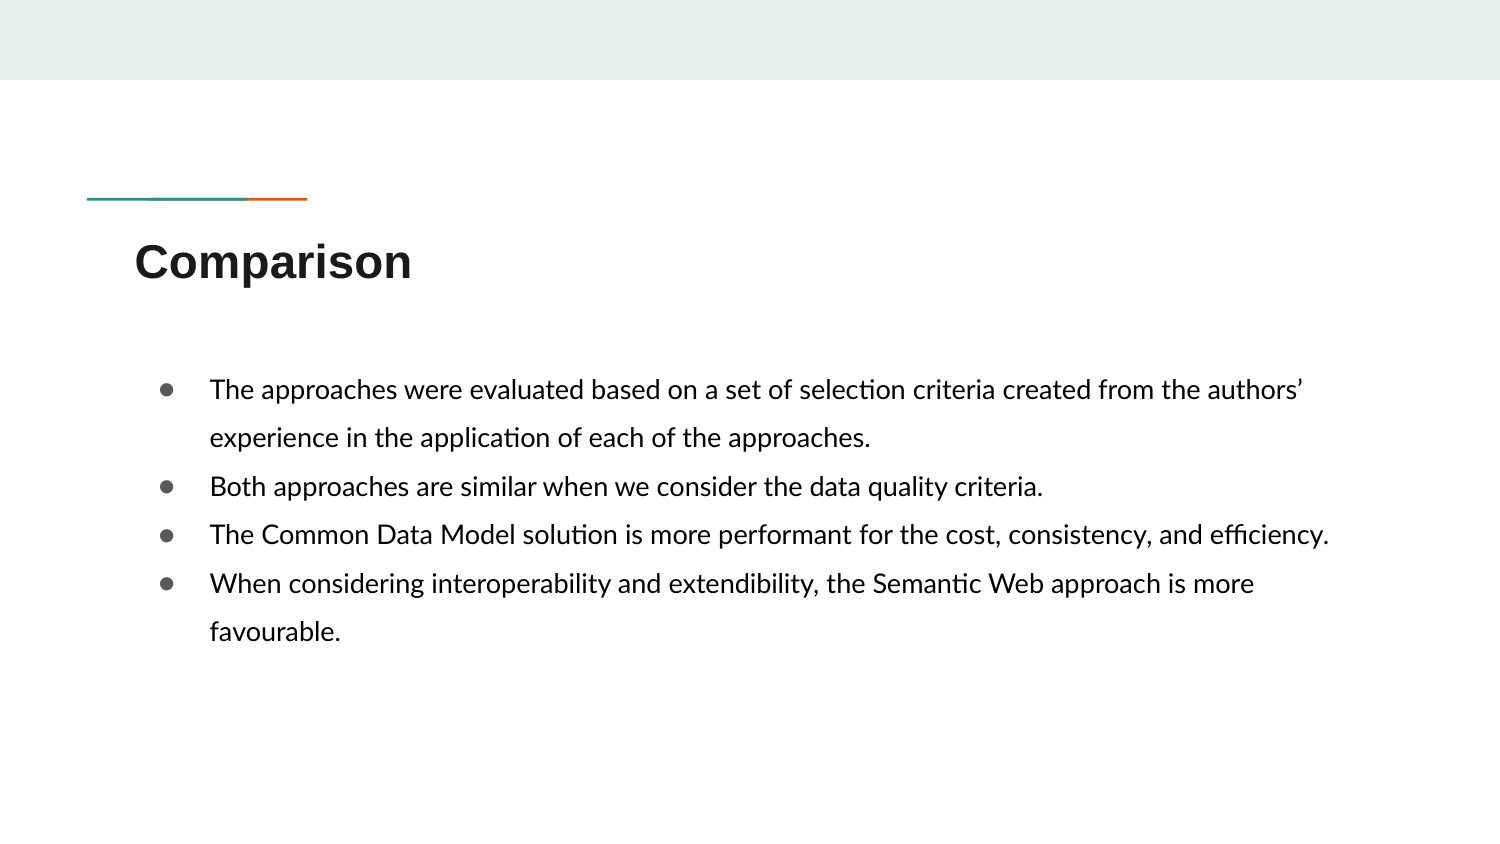

# Comparison
The approaches were evaluated based on a set of selection criteria created from the authors’ experience in the application of each of the approaches.
Both approaches are similar when we consider the data quality criteria.
The Common Data Model solution is more performant for the cost, consistency, and efficiency.
When considering interoperability and extendibility, the Semantic Web approach is more favourable.